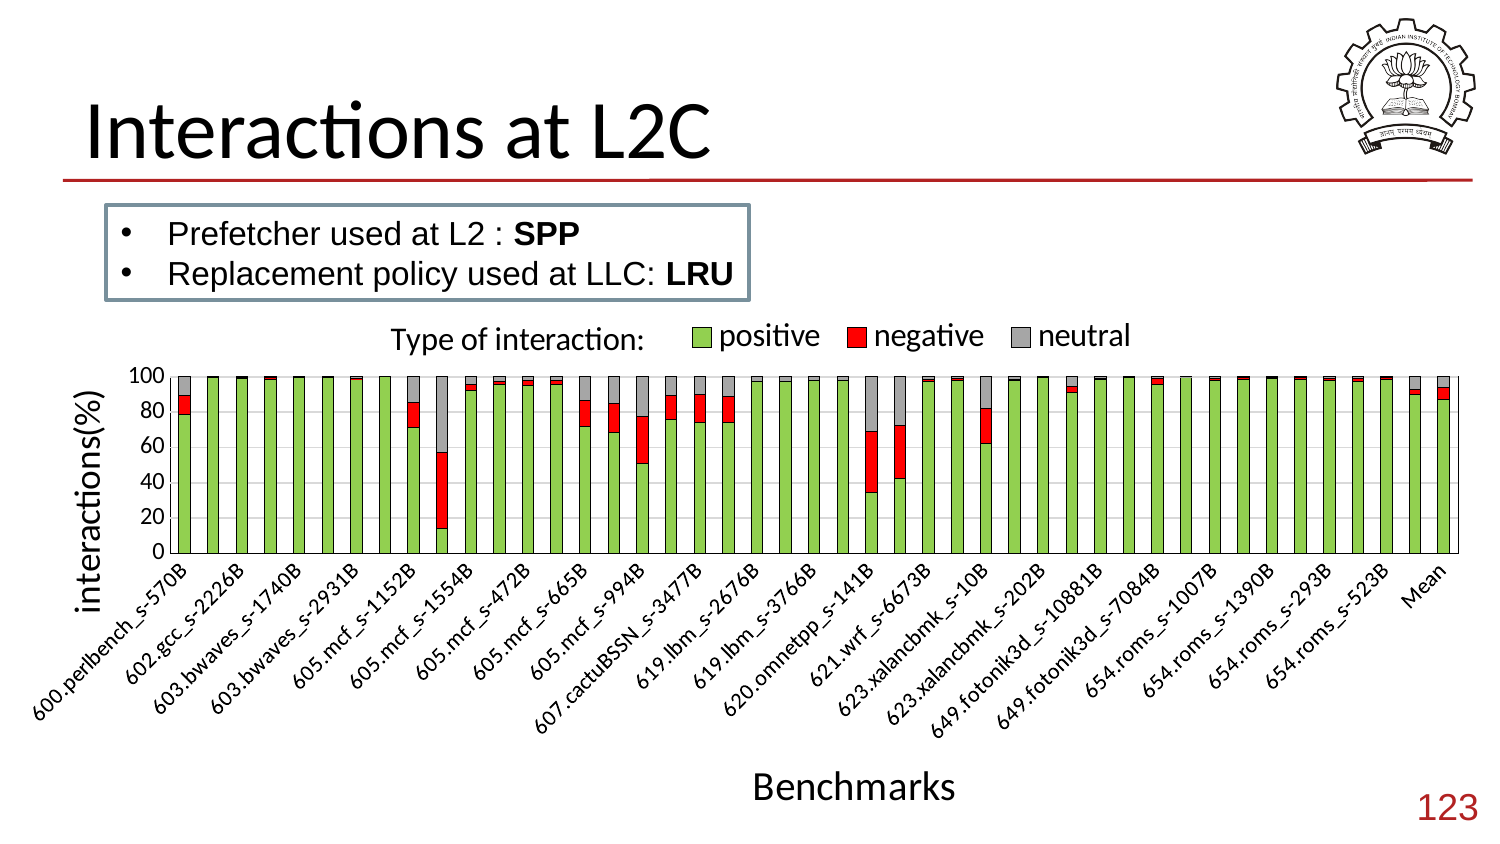

# Interactions at L2C
Prefetcher used at L2 : SPP
Replacement policy used at LLC: LRU

### Chart: Type of interaction:

| Category | positive | negative | neutral |
|---|---|---|---|
| 600.perlbench_s-570B | 78.94 | 10.5997 | 10.4603 |
| 602.gcc_s-1850B | 99.686 | 0.22041 | 0.0936205 |
| 602.gcc_s-2226B | 99.1954 | 0.528 | 0.276586 |
| 602.gcc_s-734B | 98.7314 | 0.822092 | 0.446553 |
| 603.bwaves_s-1740B | 99.8922 | 0.017471 | 0.090308 |
| 603.bwaves_s-2609B | 99.8743 | 0.0160189 | 0.109668 |
| 603.bwaves_s-2931B | 98.8154 | 0.0519788 | 1.13259 |
| 603.bwaves_s-891B | 99.9998 | 0.00017878 | 0.0 |
| 605.mcf_s-1152B | 71.0636 | 14.6798 | 14.2565 |
| 605.mcf_s-1536B | 14.0682 | 42.9297 | 43.0022 |
| 605.mcf_s-1554B | 92.2454 | 3.65699 | 4.09758 |
| 605.mcf_s-1644B | 95.5303 | 1.80737 | 2.66232 |
| 605.mcf_s-472B | 95.1762 | 2.51112 | 2.31265 |
| 605.mcf_s-484B | 95.4197 | 2.50962 | 2.07072 |
| 605.mcf_s-665B | 71.8088 | 14.7251 | 13.4661 |
| 605.mcf_s-782B | 68.6351 | 16.1905 | 15.1744 |
| 605.mcf_s-994B | 50.9026 | 26.7563 | 22.3411 |
| 607.cactuBSSN_s-2421B | 75.6908 | 13.6789 | 10.6303 |
| 607.cactuBSSN_s-3477B | 74.2996 | 15.8057 | 9.89474 |
| 607.cactuBSSN_s-4004B | 74.1006 | 14.5336 | 11.3658 |
| 619.lbm_s-2676B | 97.4349 | 0.130945 | 2.43413 |
| 619.lbm_s-2677B | 97.5709 | 0.0257574 | 2.40336 |
| 619.lbm_s-3766B | 98.1885 | 0.00352088 | 1.80797 |
| 619.lbm_s-4268B | 97.884 | 0.0149714 | 2.10099 |
| 620.omnetpp_s-141B | 34.347 | 34.6154 | 31.0376 |
| 620.omnetpp_s-874B | 42.3958 | 30.3125 | 27.2917 |
| 621.wrf_s-6673B | 97.1512 | 1.50705 | 1.34173 |
| 621.wrf_s-8065B | 98.0704 | 1.24737 | 0.682253 |
| 623.xalancbmk_s-10B | 62.2754 | 19.6257 | 18.0988 |
| 623.xalancbmk_s-165B | 97.7802 | 0.813886 | 1.40592 |
| 623.xalancbmk_s-202B | 99.4536 | 0.217592 | 0.328813 |
| 628.pop2_s-17B | 91.2574 | 3.51535 | 5.22723 |
| 649.fotonik3d_s-10881B | 98.516 | 0.766602 | 0.717424 |
| 649.fotonik3d_s-1176B | 99.8977 | 0.0897657 | 0.0124949 |
| 649.fotonik3d_s-7084B | 95.8936 | 3.01834 | 1.08808 |
| 649.fotonik3d_s-8225B | 99.8692 | 0.0755873 | 0.0552116 |
| 654.roms_s-1007B | 98.0892 | 1.25599 | 0.654842 |
| 654.roms_s-1070B | 98.6237 | 0.896219 | 0.48006 |
| 654.roms_s-1390B | 98.8289 | 0.751565 | 0.419499 |
| 654.roms_s-1613B | 98.5105 | 1.05352 | 0.435941 |
| 654.roms_s-293B | 98.0879 | 0.863677 | 1.04841 |
| 654.roms_s-294B | 97.3091 | 1.65059 | 1.04029 |
| 654.roms_s-523B | 98.436 | 1.03393 | 0.530071 |
| 657.xz_s-2302B | 89.8662 | 3.25048 | 6.88337 |
| Mean | 87.26847045454544 | 6.563110412727273 | 6.1684142045454555 |
123